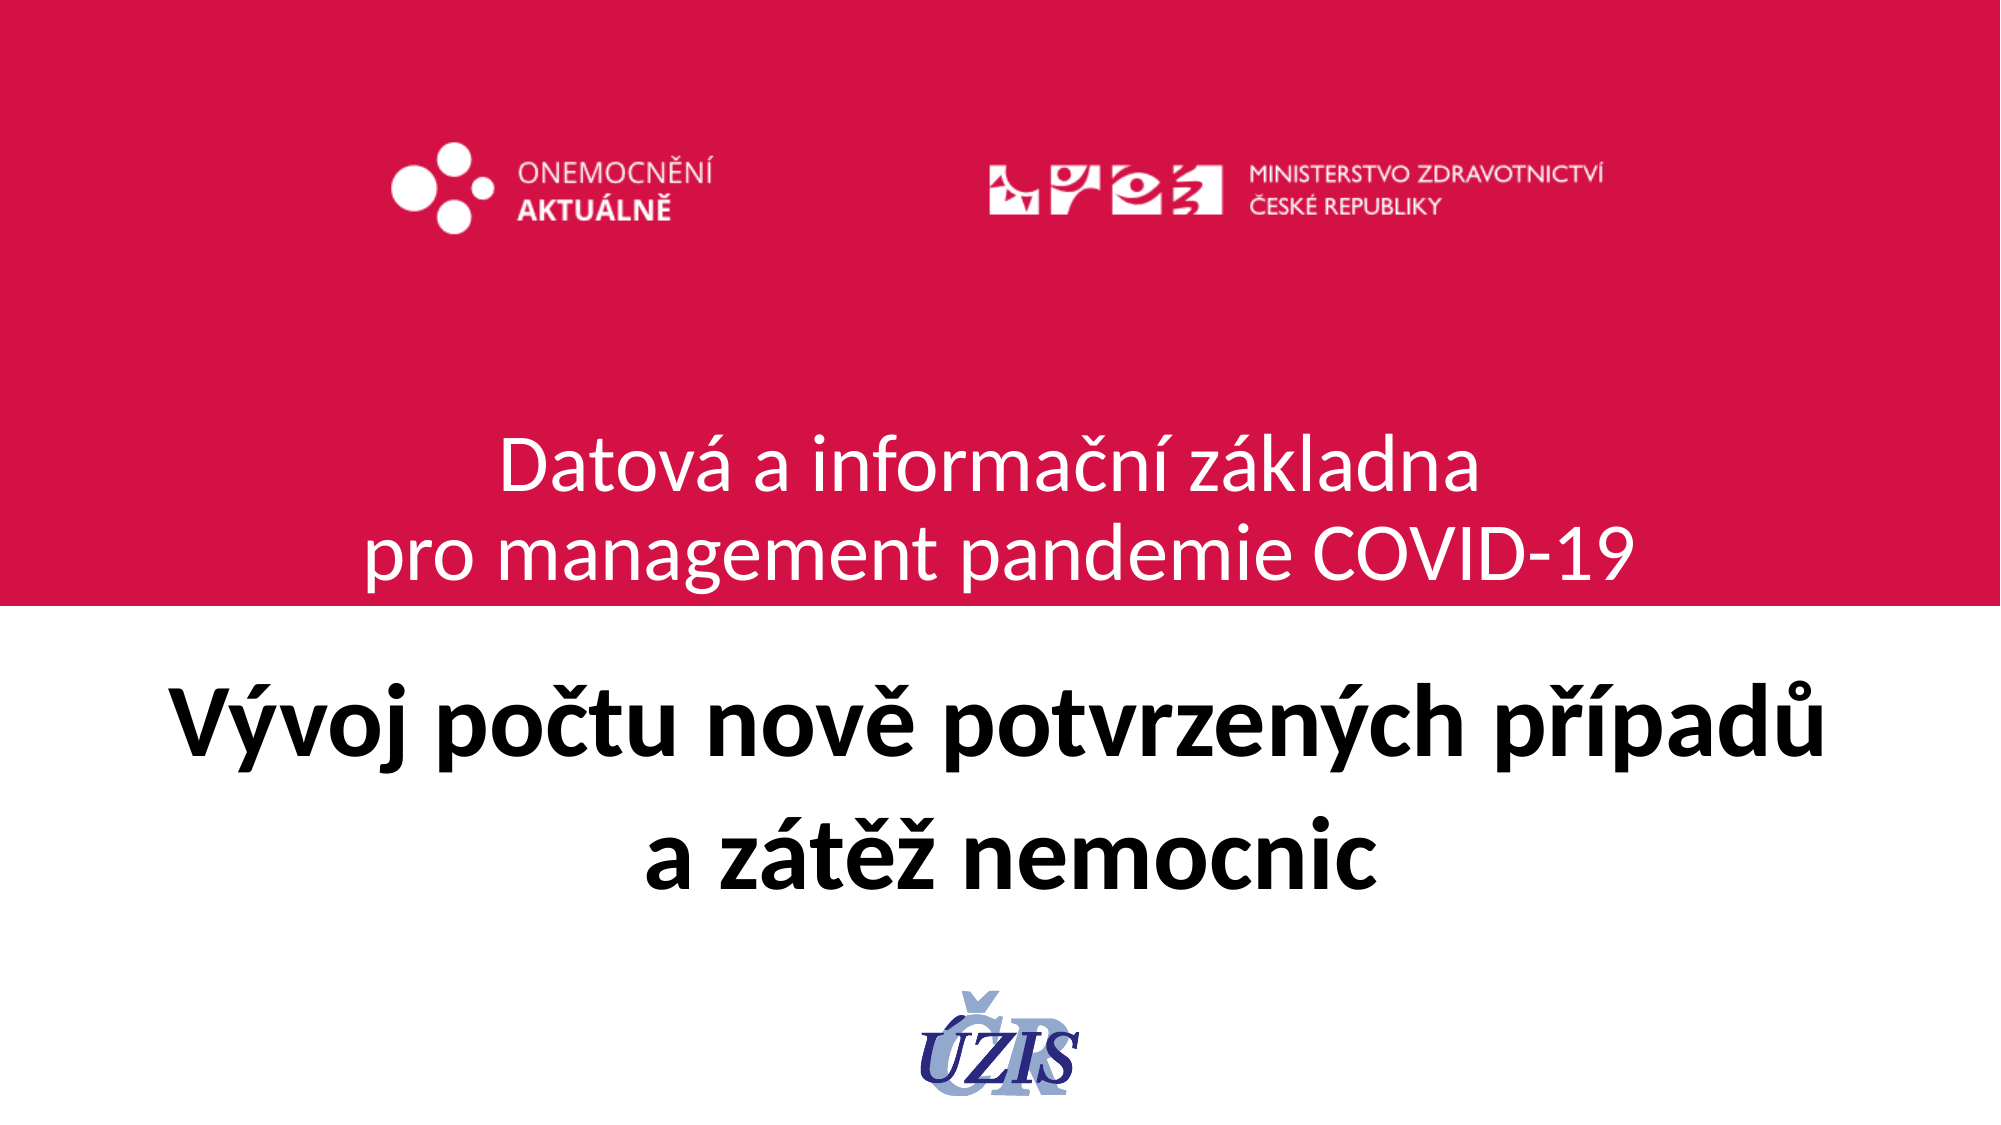

# Datová a informační základna pro management pandemie COVID-19
Vývoj počtu nově potvrzených případů
a zátěž nemocnic